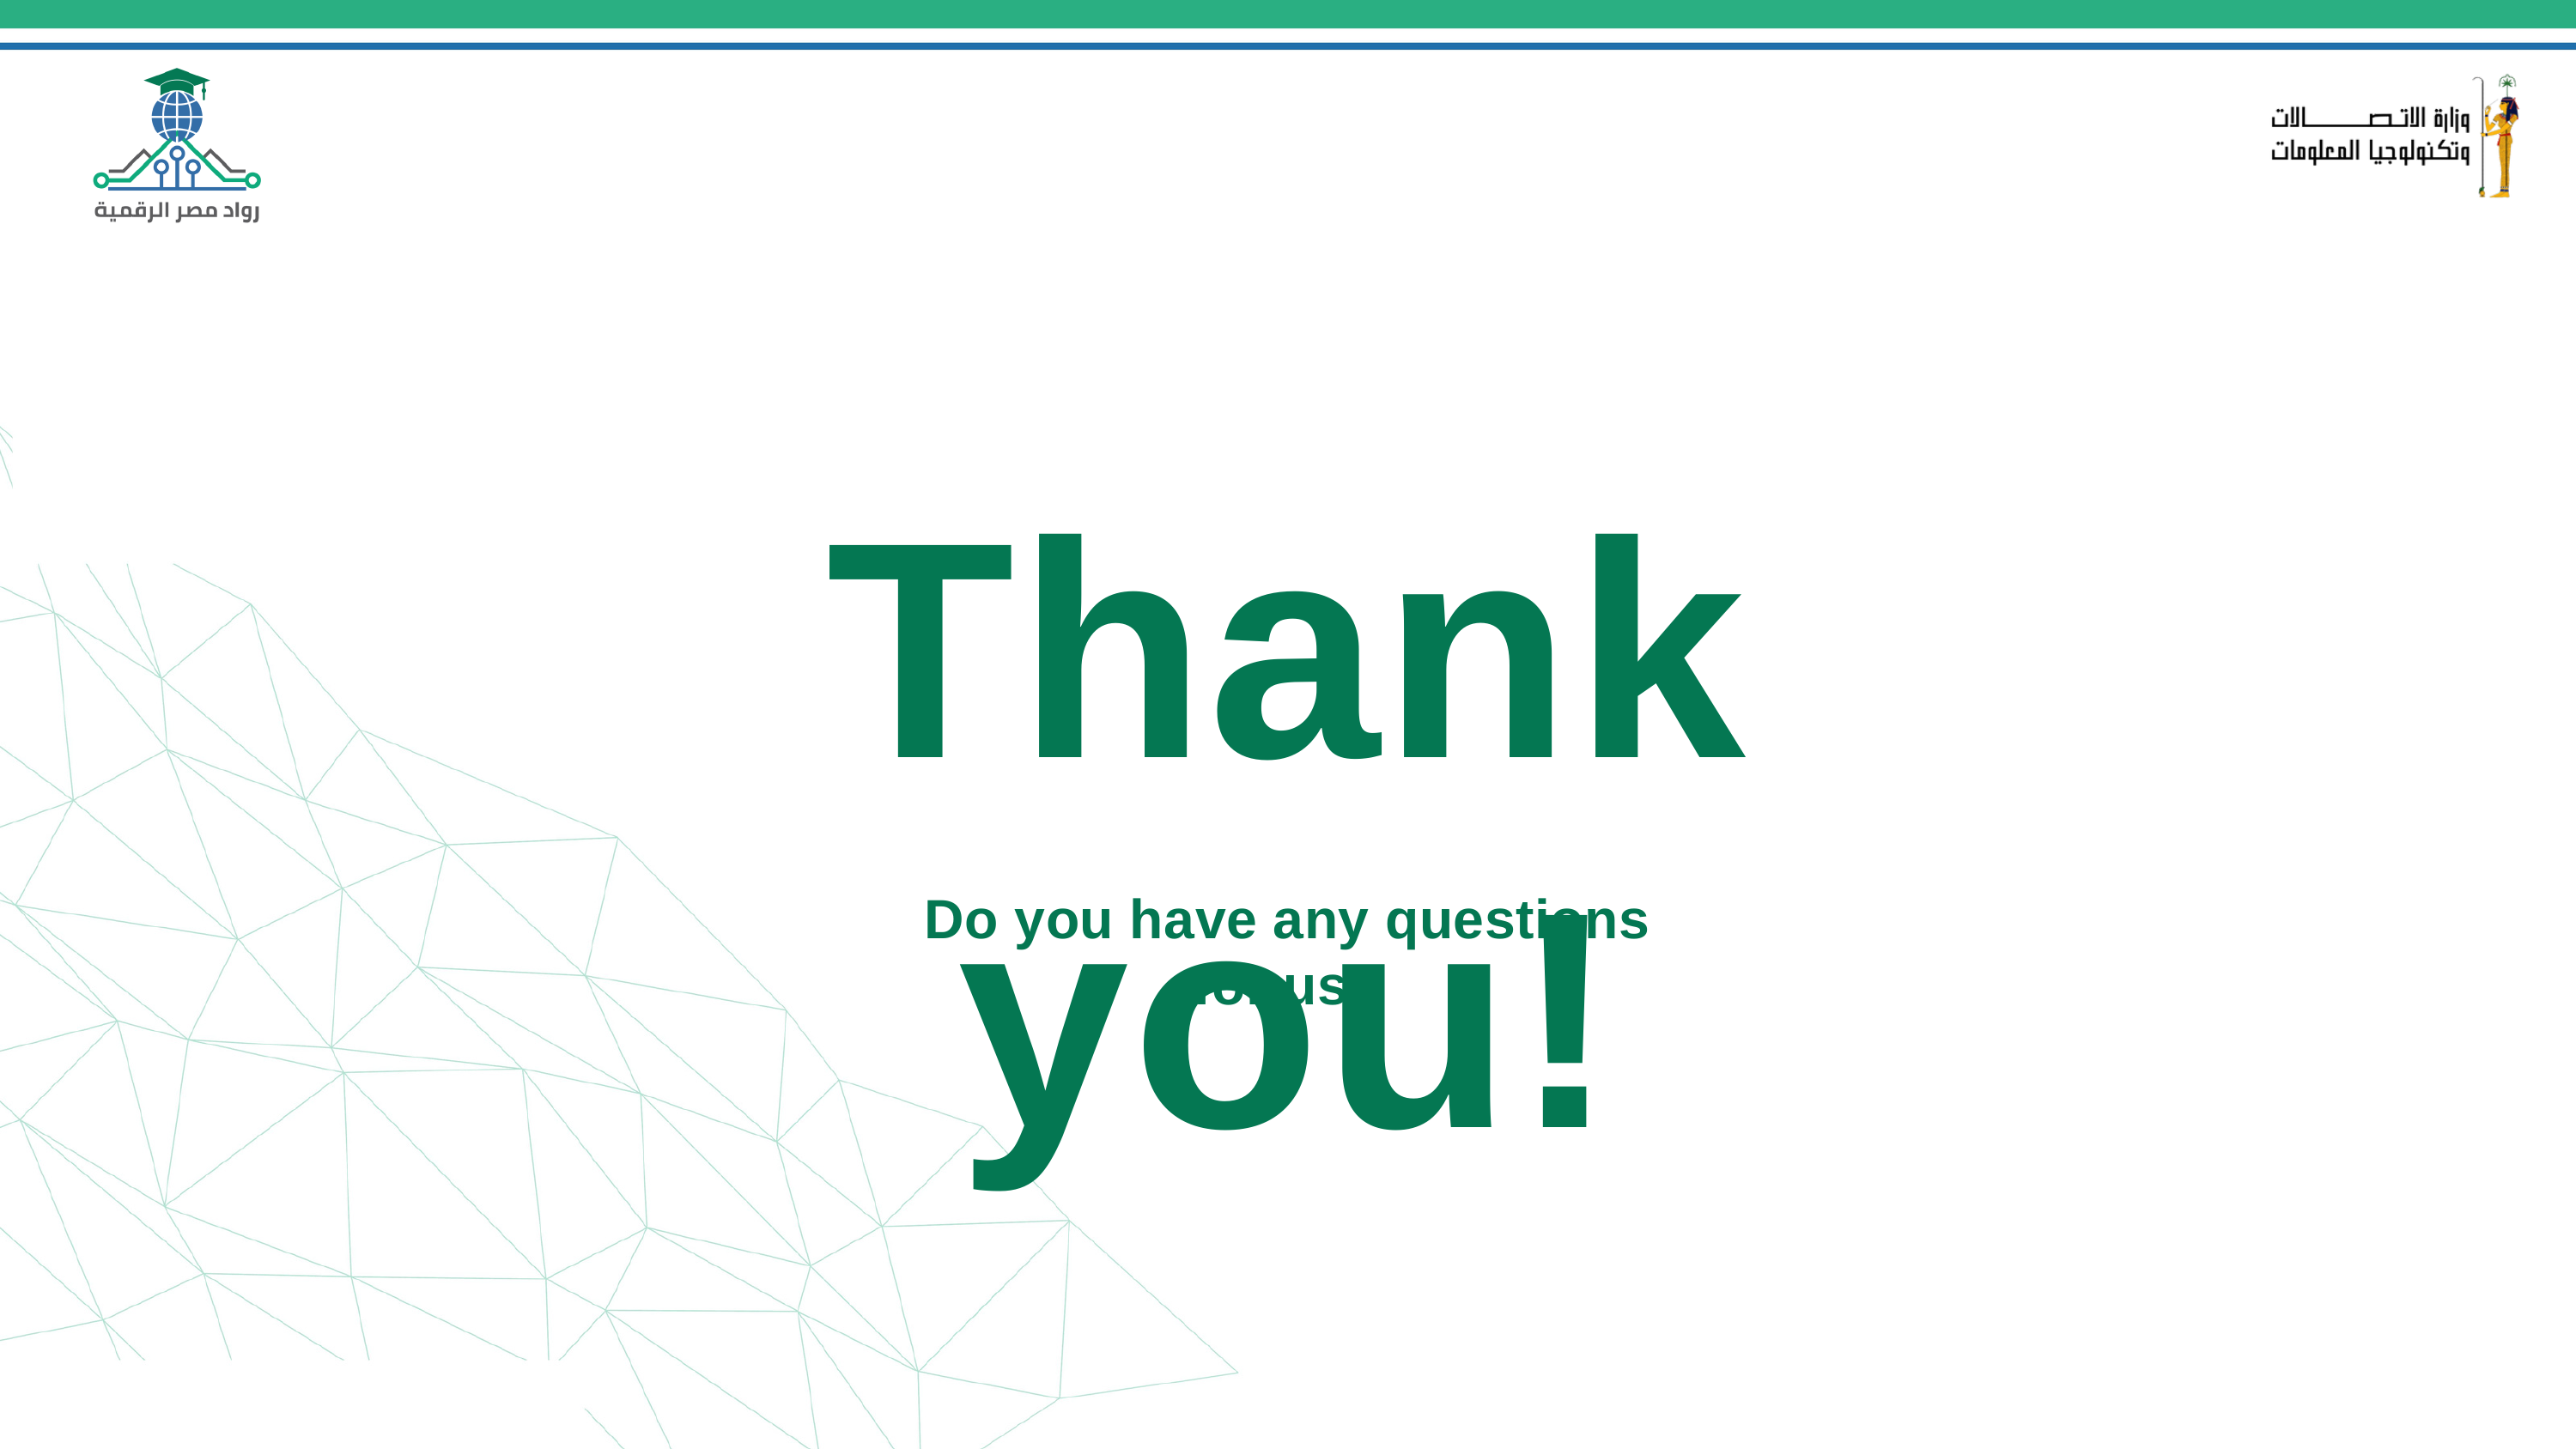

Thank you!
Do you have any questions for us?